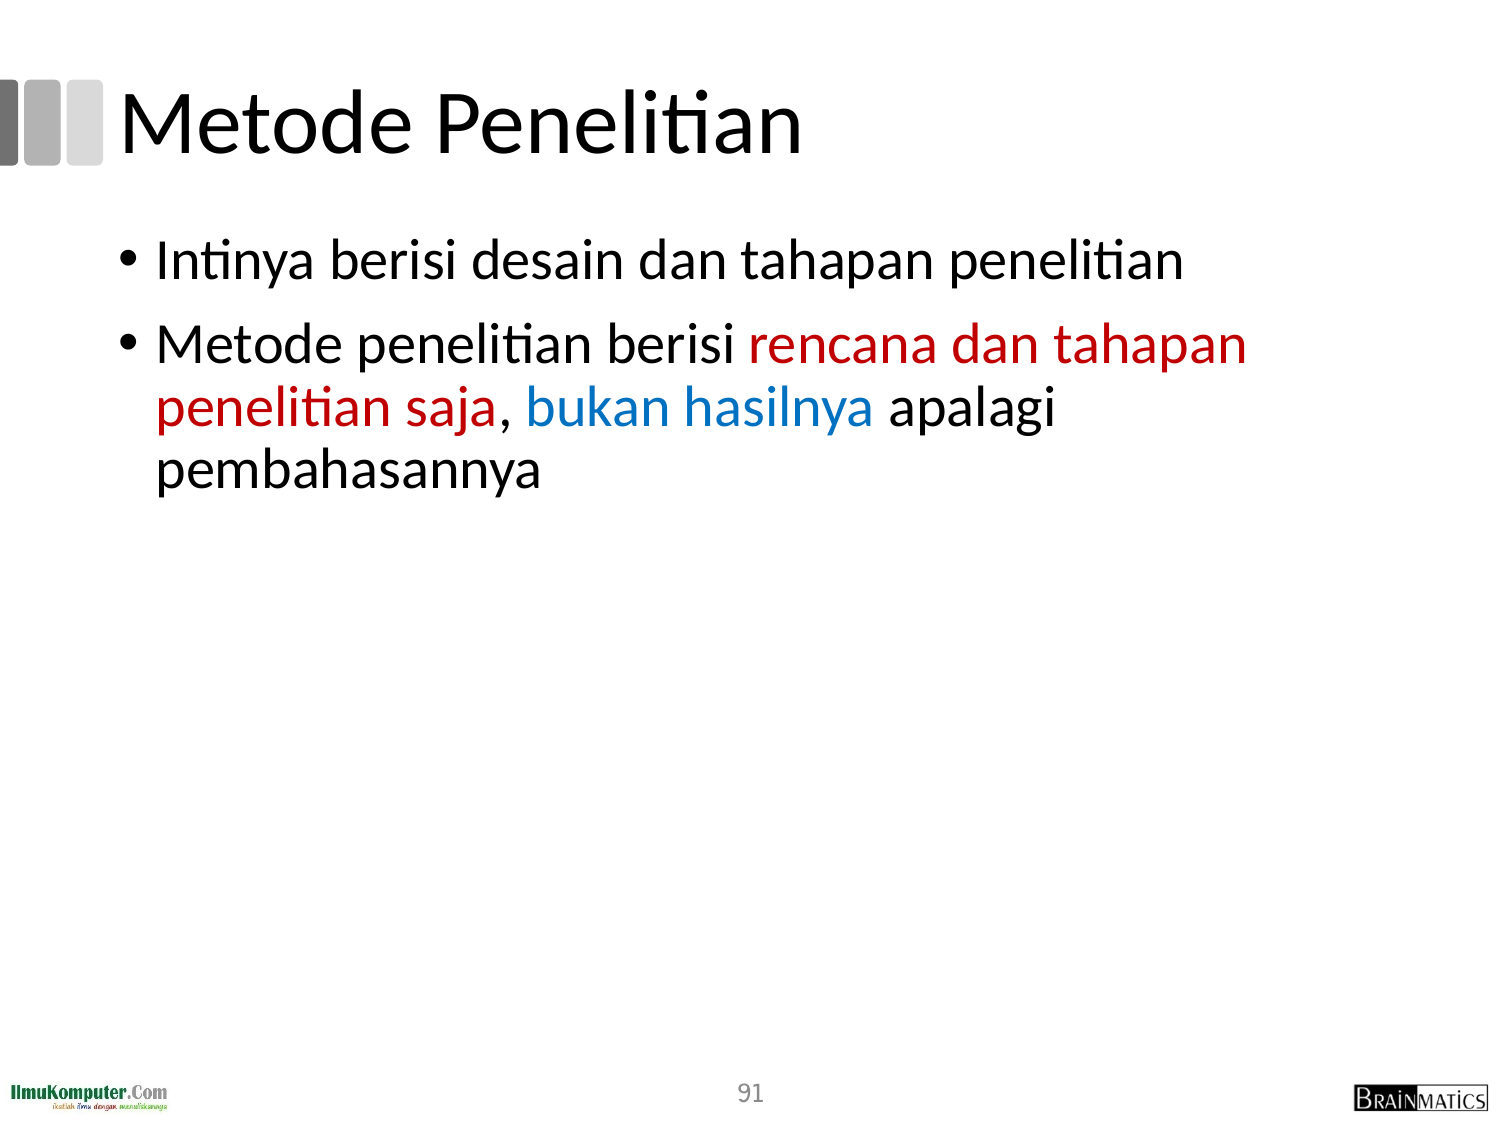

# Metode Penelitian
Intinya berisi desain dan tahapan penelitian
Metode penelitian berisi rencana dan tahapan penelitian saja, bukan hasilnya apalagi pembahasannya
91